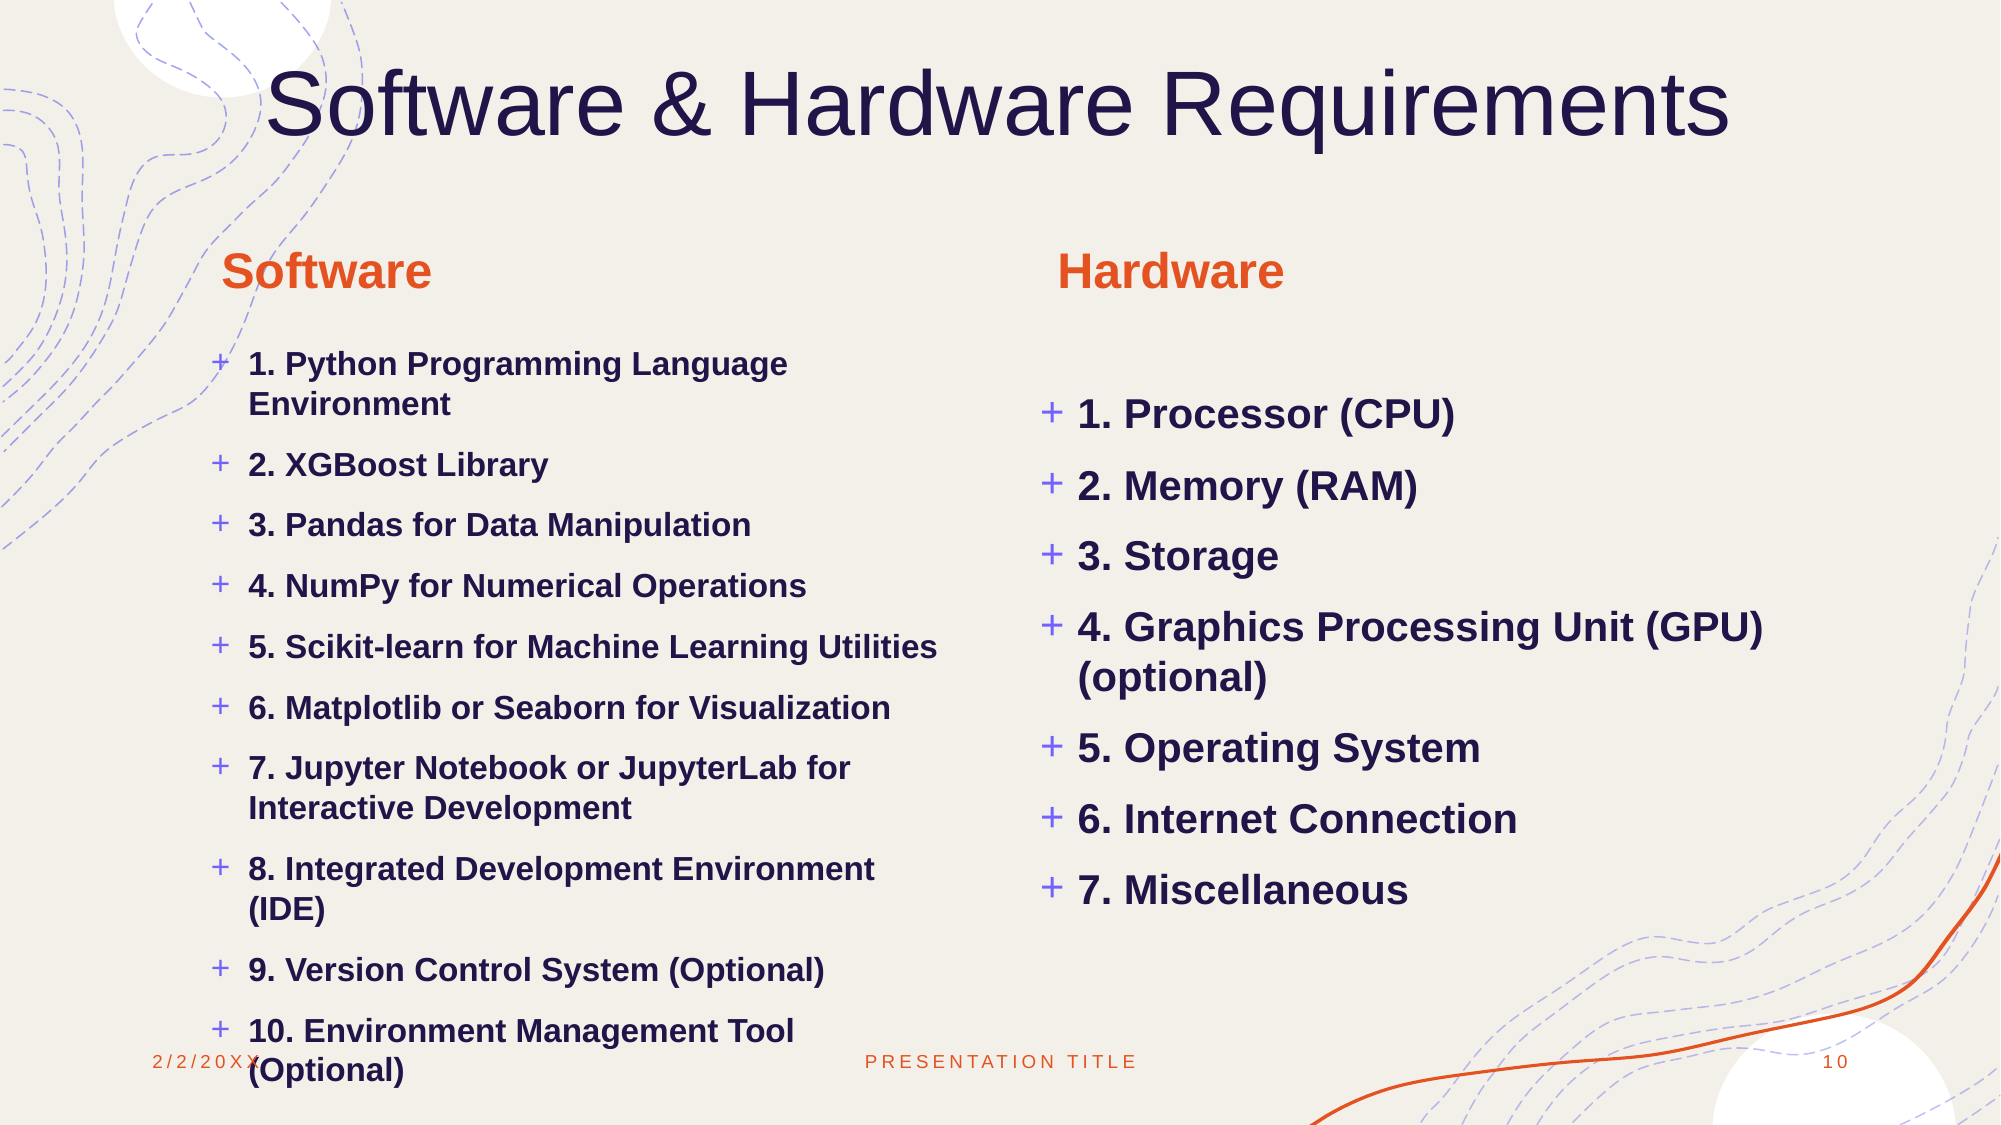

# Software & Hardware Requirements
Software
Hardware

1. Python Programming Language Environment
2. XGBoost Library
3. Pandas for Data Manipulation
4. NumPy for Numerical Operations
5. Scikit-learn for Machine Learning Utilities
6. Matplotlib or Seaborn for Visualization
7. Jupyter Notebook or JupyterLab for Interactive Development
8. Integrated Development Environment (IDE)
9. Version Control System (Optional)
10. Environment Management Tool (Optional)

1. Processor (CPU)
2. Memory (RAM)
3. Storage
4. Graphics Processing Unit (GPU) (optional)
5. Operating System
6. Internet Connection
7. Miscellaneous
2/2/20XX
PRESENTATION TITLE
10